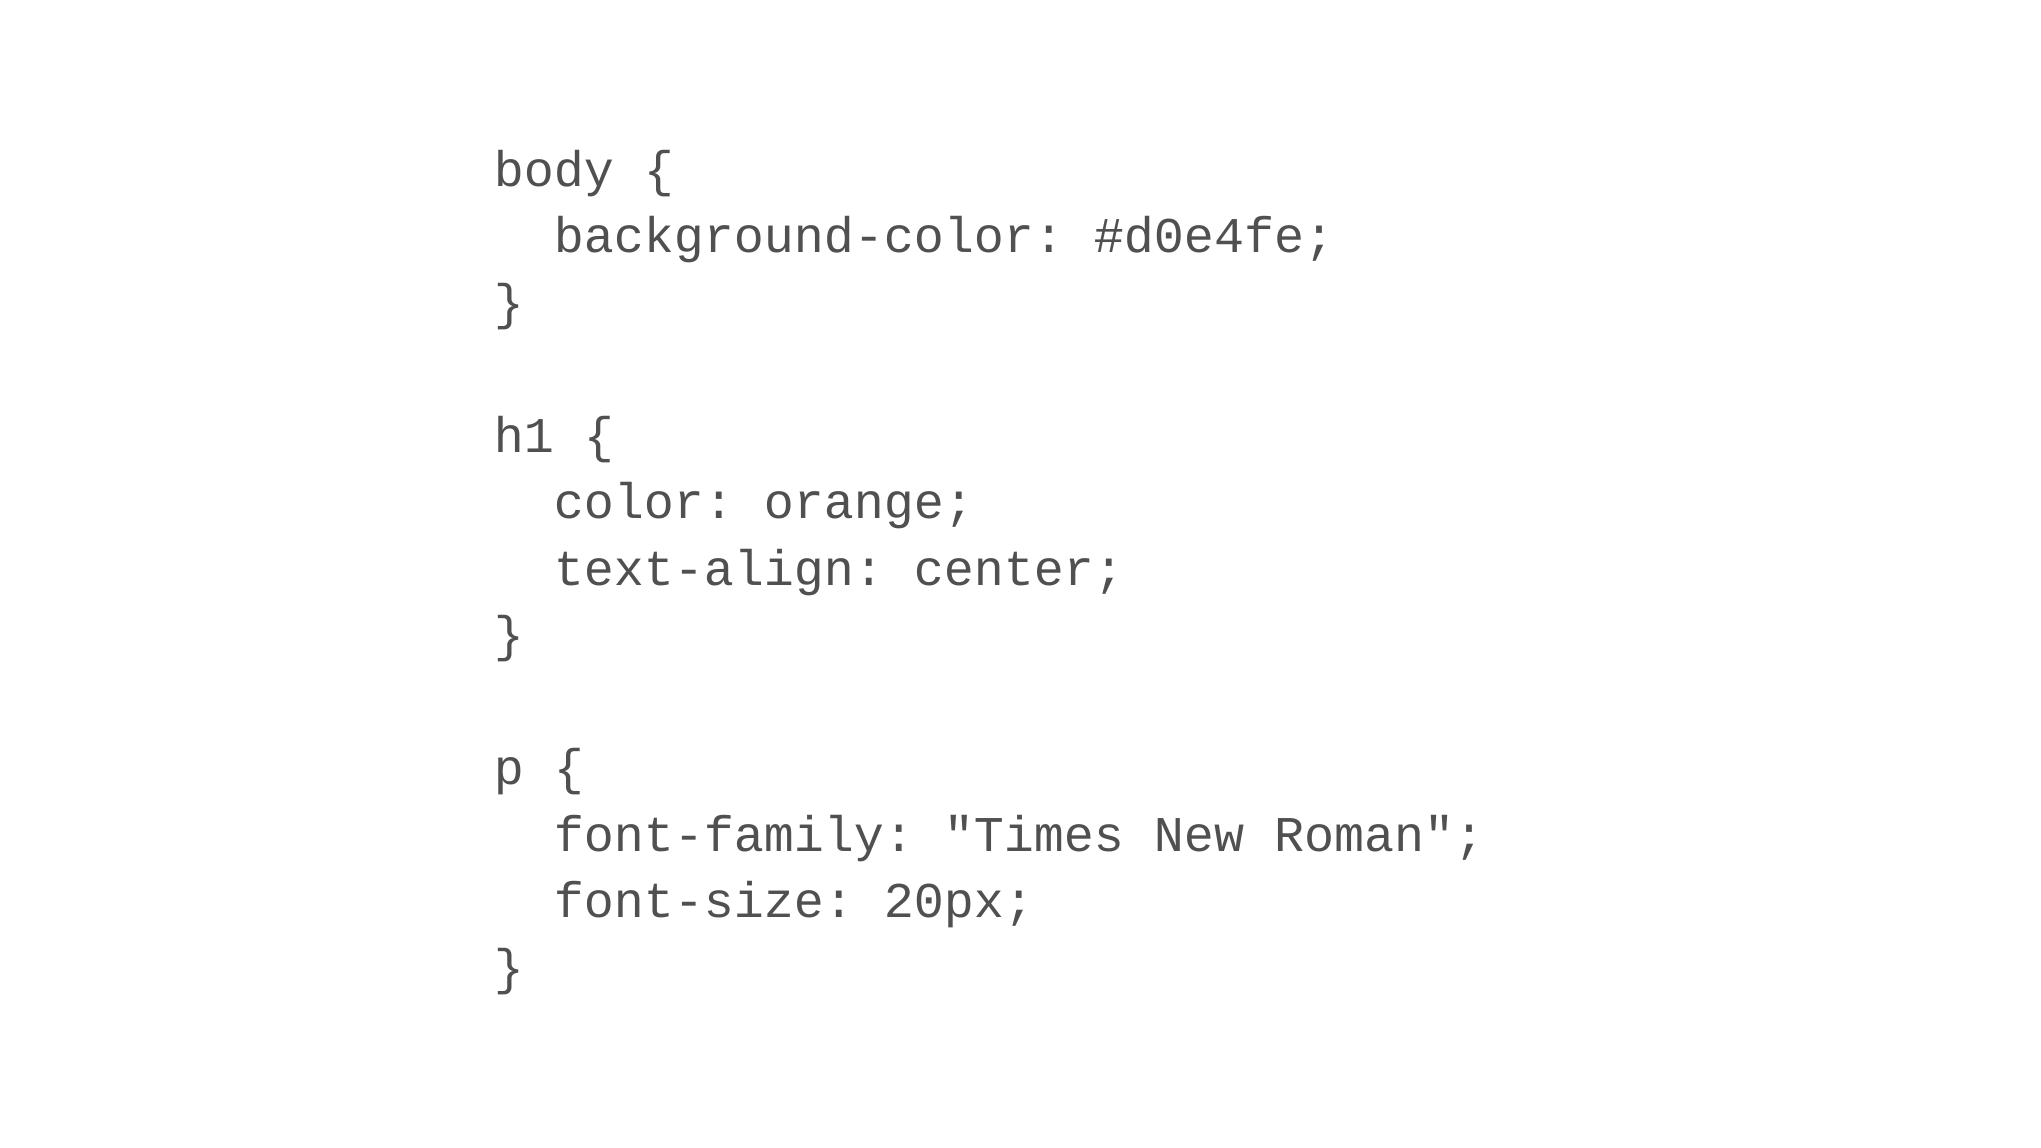

body {
  background-color: #d0e4fe;
}

h1 {
  color: orange;
  text-align: center;
}

p {
  font-family: "Times New Roman";
  font-size: 20px;
}